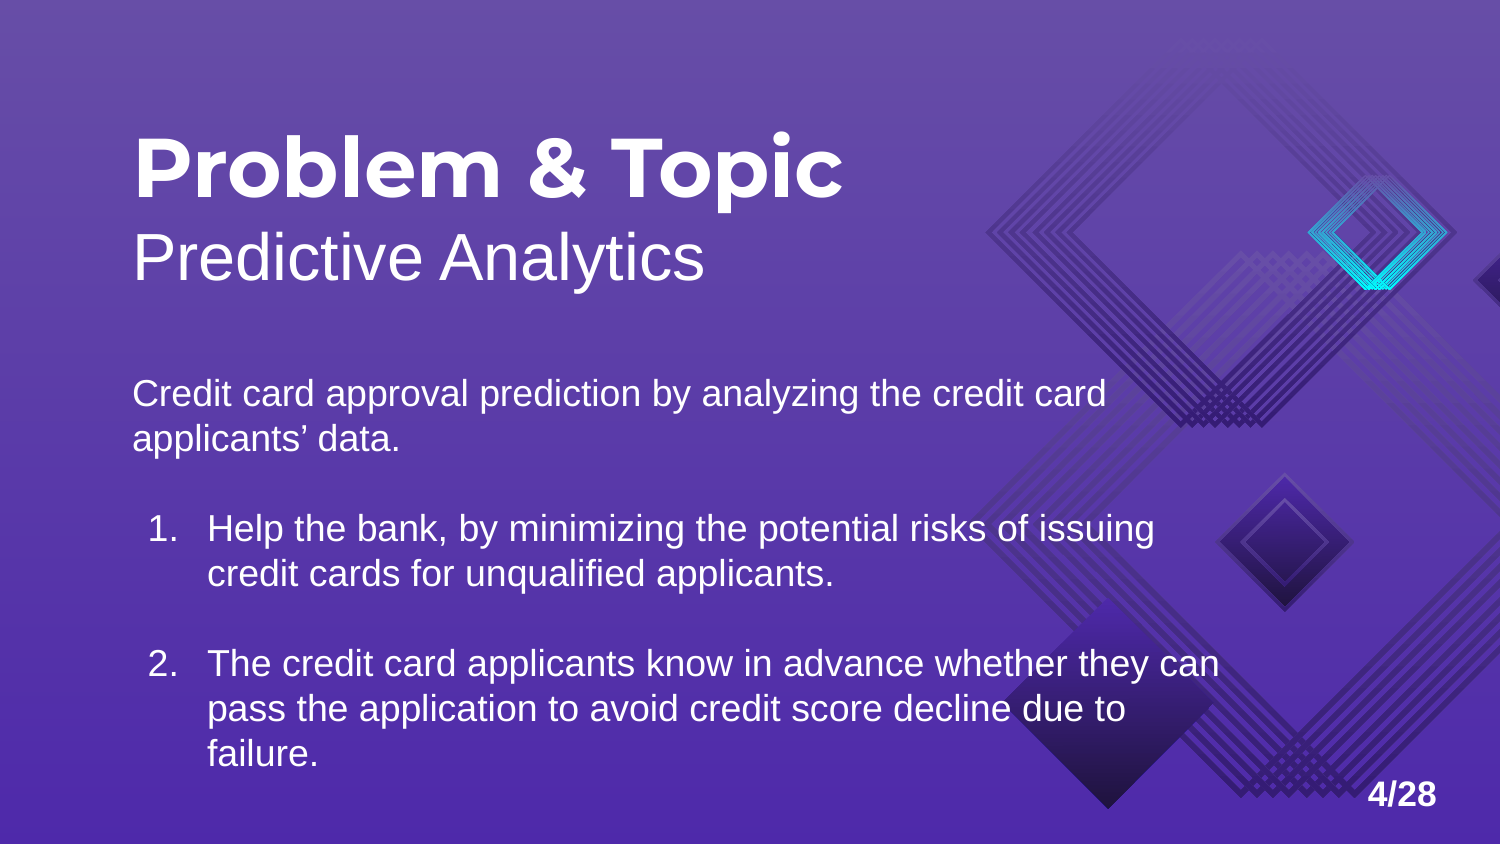

# Problem & Topic
Predictive Analytics
Credit card approval prediction by analyzing the credit card applicants’ data.

Help the bank, by minimizing the potential risks of issuing credit cards for unqualified applicants.

The credit card applicants know in advance whether they can pass the application to avoid credit score decline due to failure.

4/28